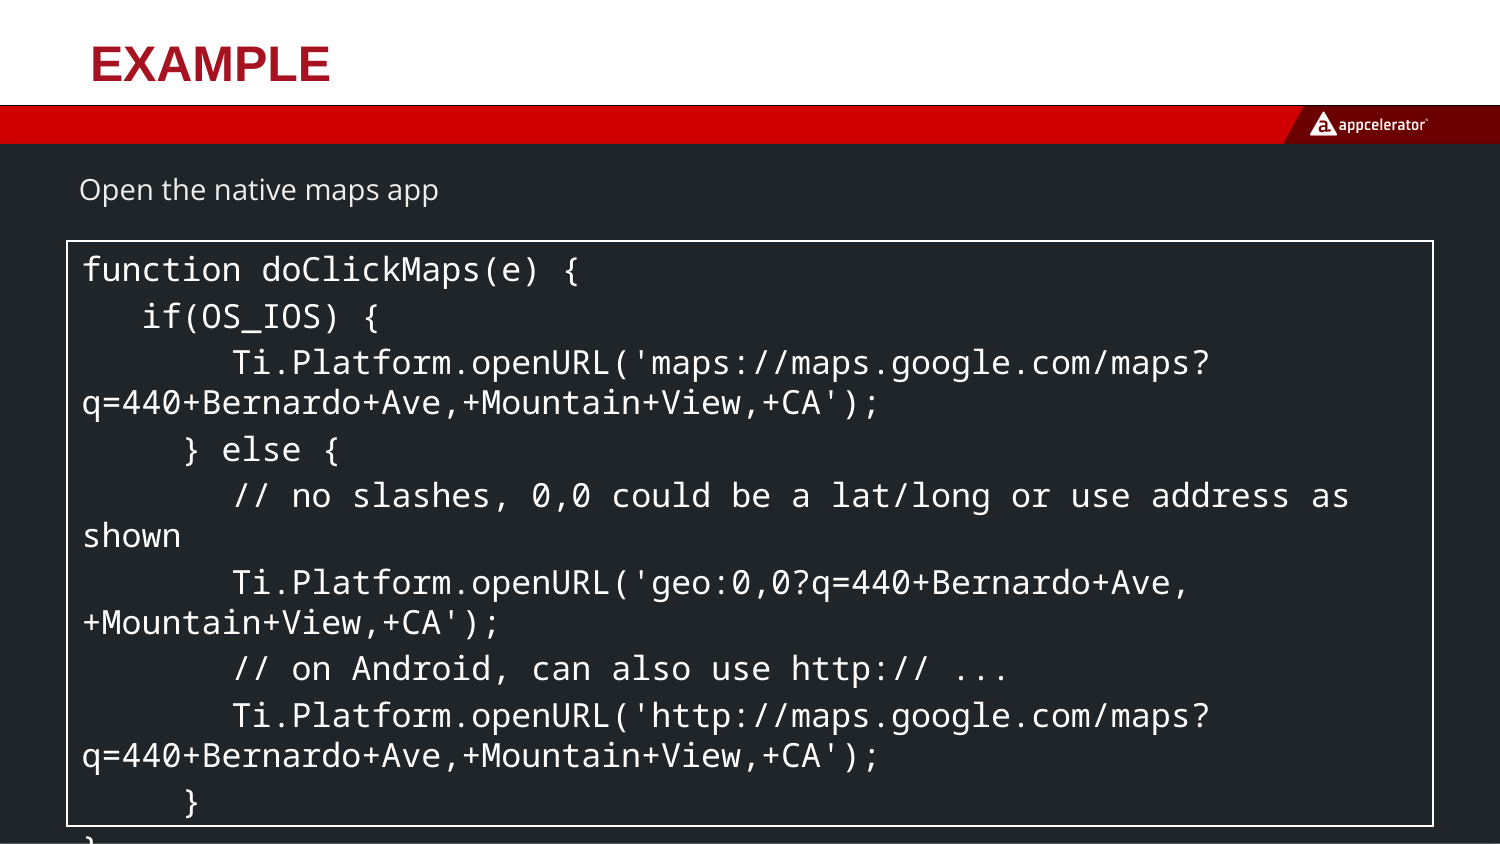

# Example

Open the native maps app
function doClickMaps(e) {
   if(OS_IOS) {
	Ti.Platform.openURL('maps://maps.google.com/maps?q=440+Bernardo+Ave,+Mountain+View,+CA');
     } else {
	// no slashes, 0,0 could be a lat/long or use address as shown
	Ti.Platform.openURL('geo:0,0?q=440+Bernardo+Ave,+Mountain+View,+CA');
	// on Android, can also use http:// ...
	Ti.Platform.openURL('http://maps.google.com/maps?q=440+Bernardo+Ave,+Mountain+View,+CA');
     }
}